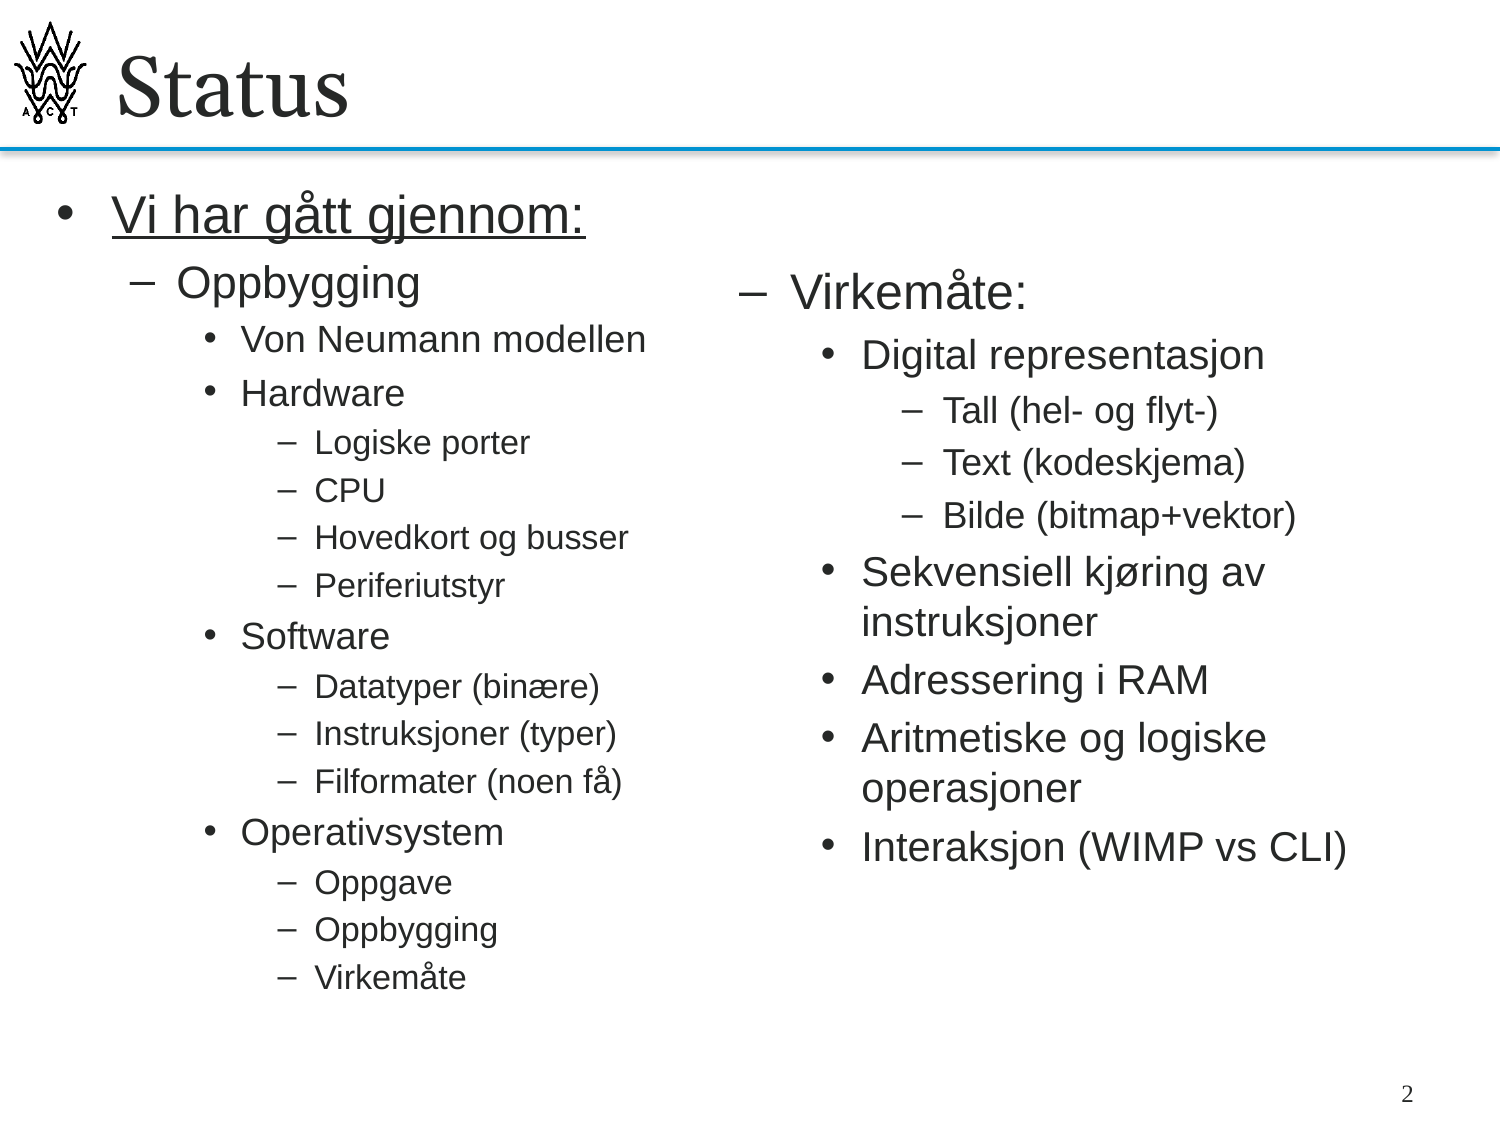

# Status
Vi har gått gjennom:
Oppbygging
Von Neumann modellen
Hardware
Logiske porter
CPU
Hovedkort og busser
Periferiutstyr
Software
Datatyper (binære)
Instruksjoner (typer)
Filformater (noen få)
Operativsystem
Oppgave
Oppbygging
Virkemåte

Virkemåte:
Digital representasjon
Tall (hel- og flyt-)
Text (kodeskjema)
Bilde (bitmap+vektor)
Sekvensiell kjøring av instruksjoner
Adressering i RAM
Aritmetiske og logiske operasjoner
Interaksjon (WIMP vs CLI)

2